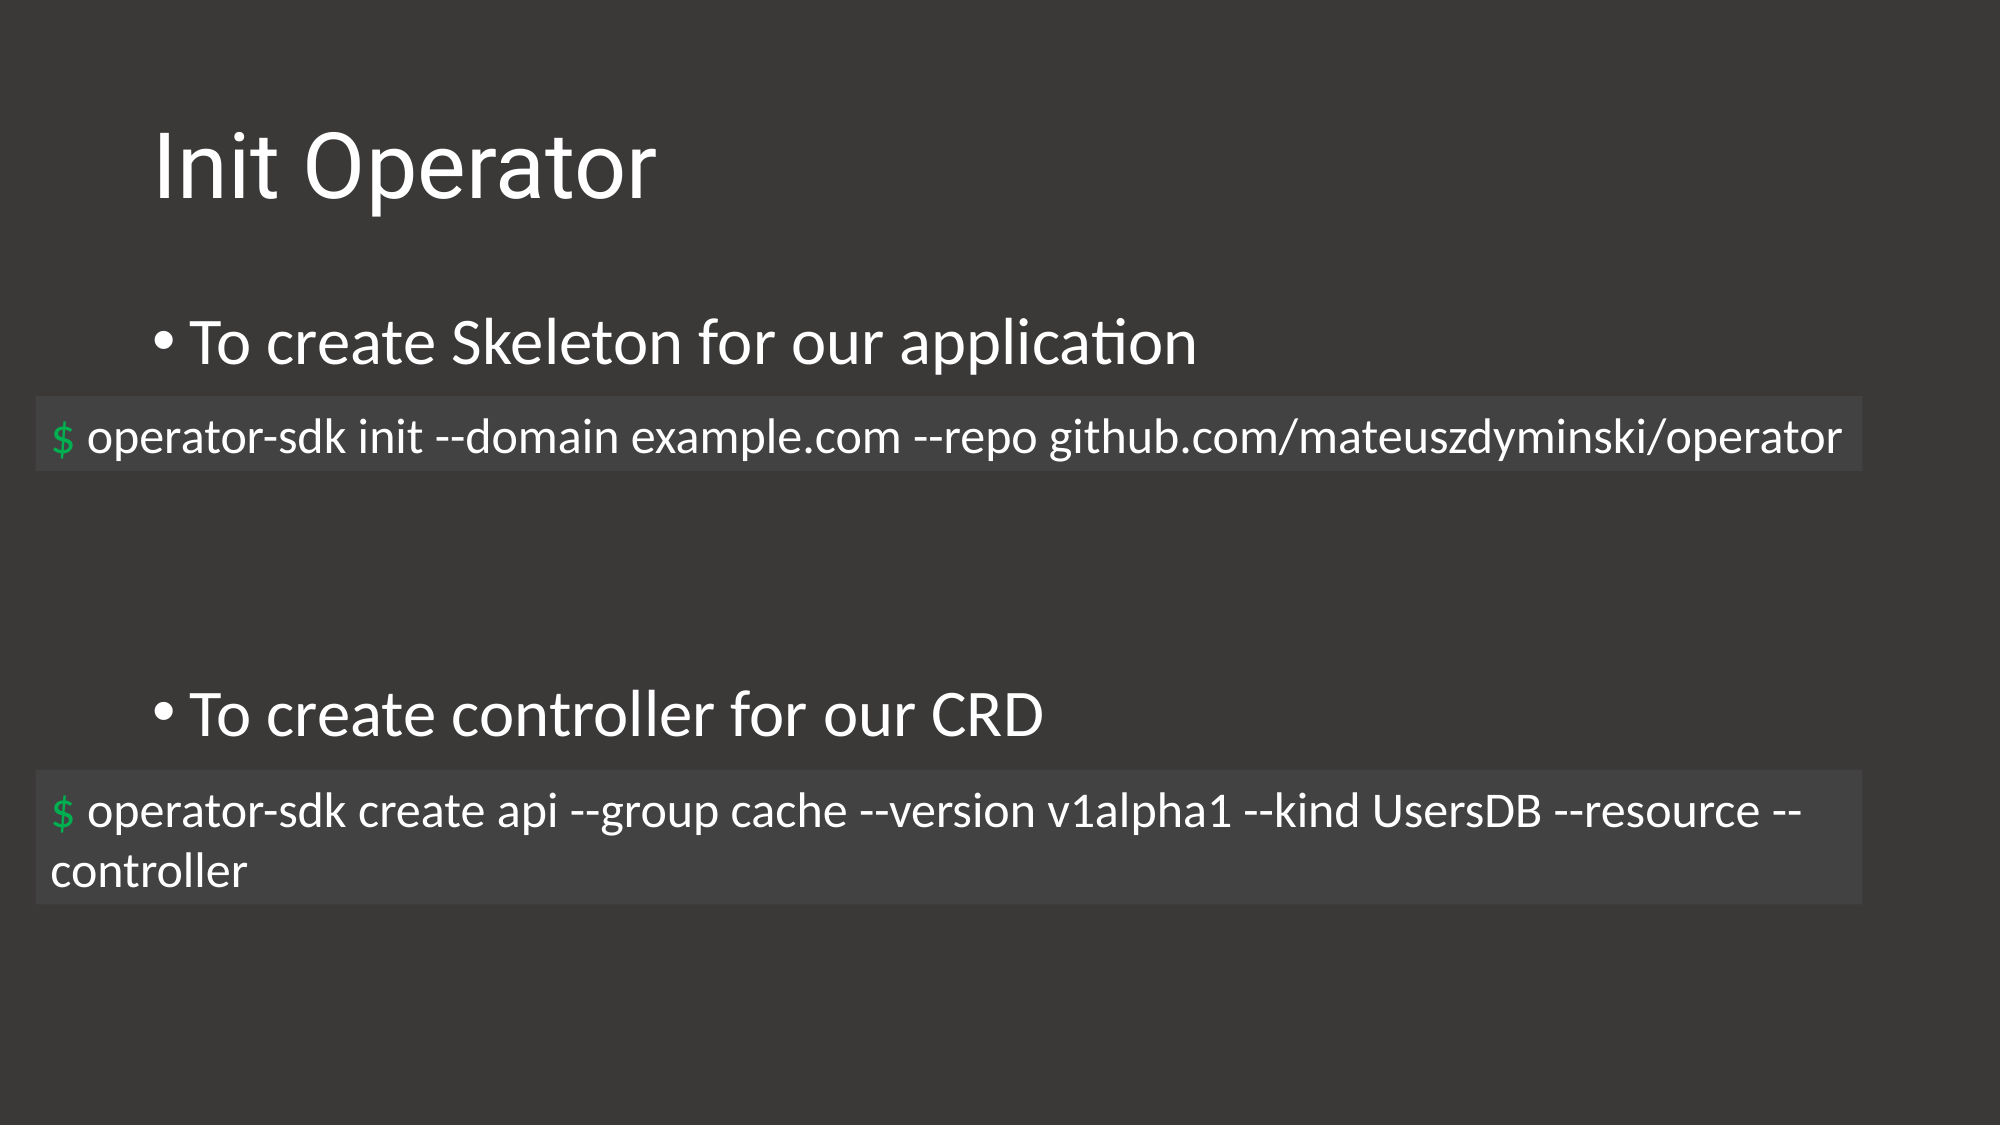

# Init Operator
To create Skeleton for our application

To create controller for our CRD

$ operator-sdk init --domain example.com --repo github.com/mateuszdyminski/operator
$ operator-sdk create api --group cache --version v1alpha1 --kind UsersDB --resource --controller